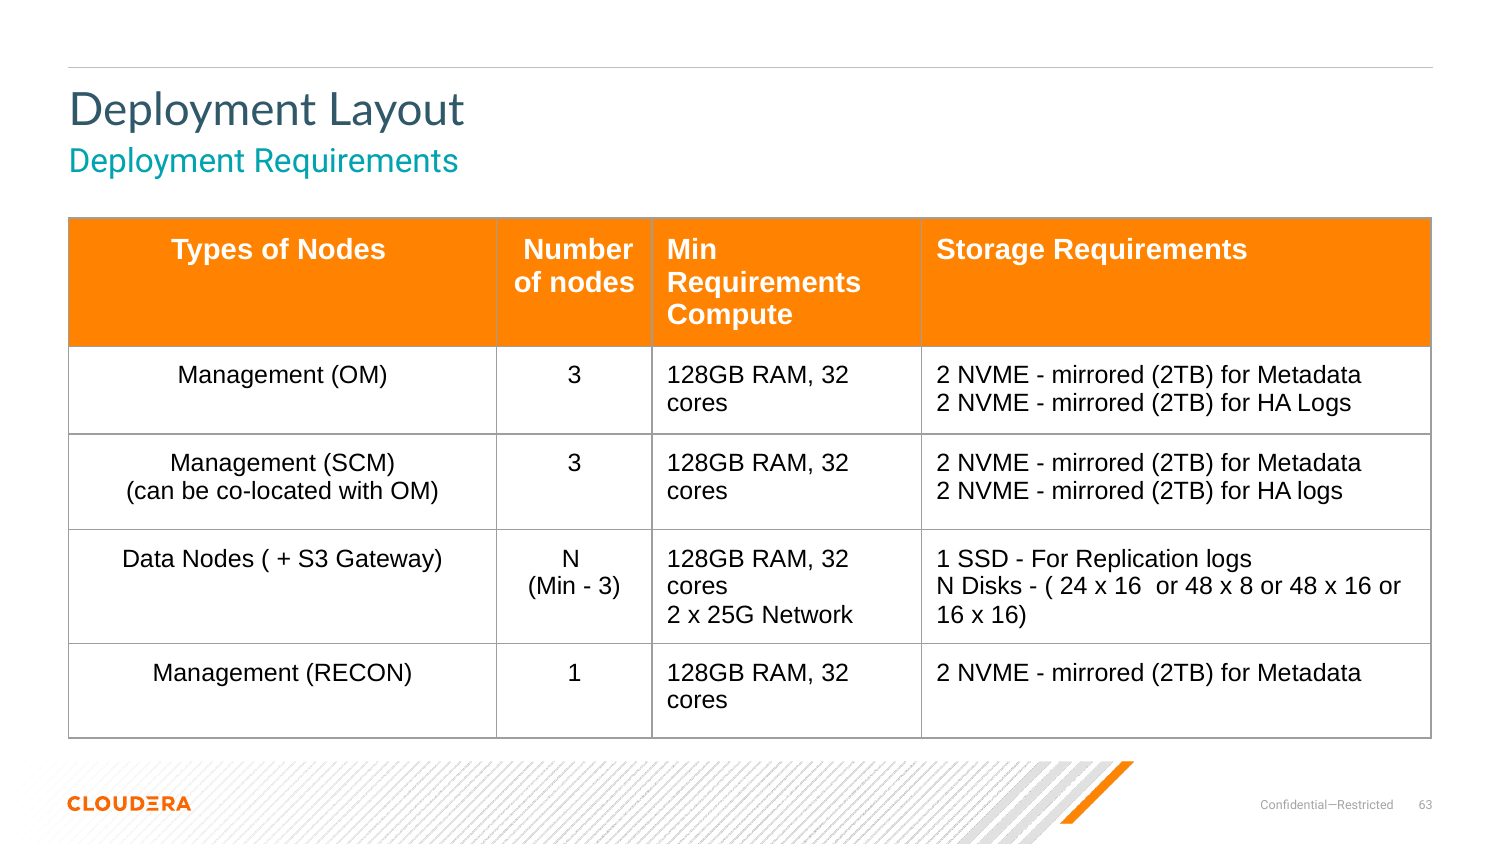

# Deployment Layout
Deployment Requirements
| Types of Nodes | Number of nodes | Min Requirements Compute | Storage Requirements |
| --- | --- | --- | --- |
| Management (OM) | 3 | 128GB RAM, 32 cores | 2 NVME - mirrored (2TB) for Metadata 2 NVME - mirrored (2TB) for HA Logs |
| Management (SCM) (can be co-located with OM) | 3 | 128GB RAM, 32 cores | 2 NVME - mirrored (2TB) for Metadata 2 NVME - mirrored (2TB) for HA logs |
| Data Nodes ( + S3 Gateway) | N (Min - 3) | 128GB RAM, 32 cores 2 x 25G Network | 1 SSD - For Replication logs N Disks - ( 24 x 16 or 48 x 8 or 48 x 16 or 16 x 16) |
| Management (RECON) | 1 | 128GB RAM, 32 cores | 2 NVME - mirrored (2TB) for Metadata |